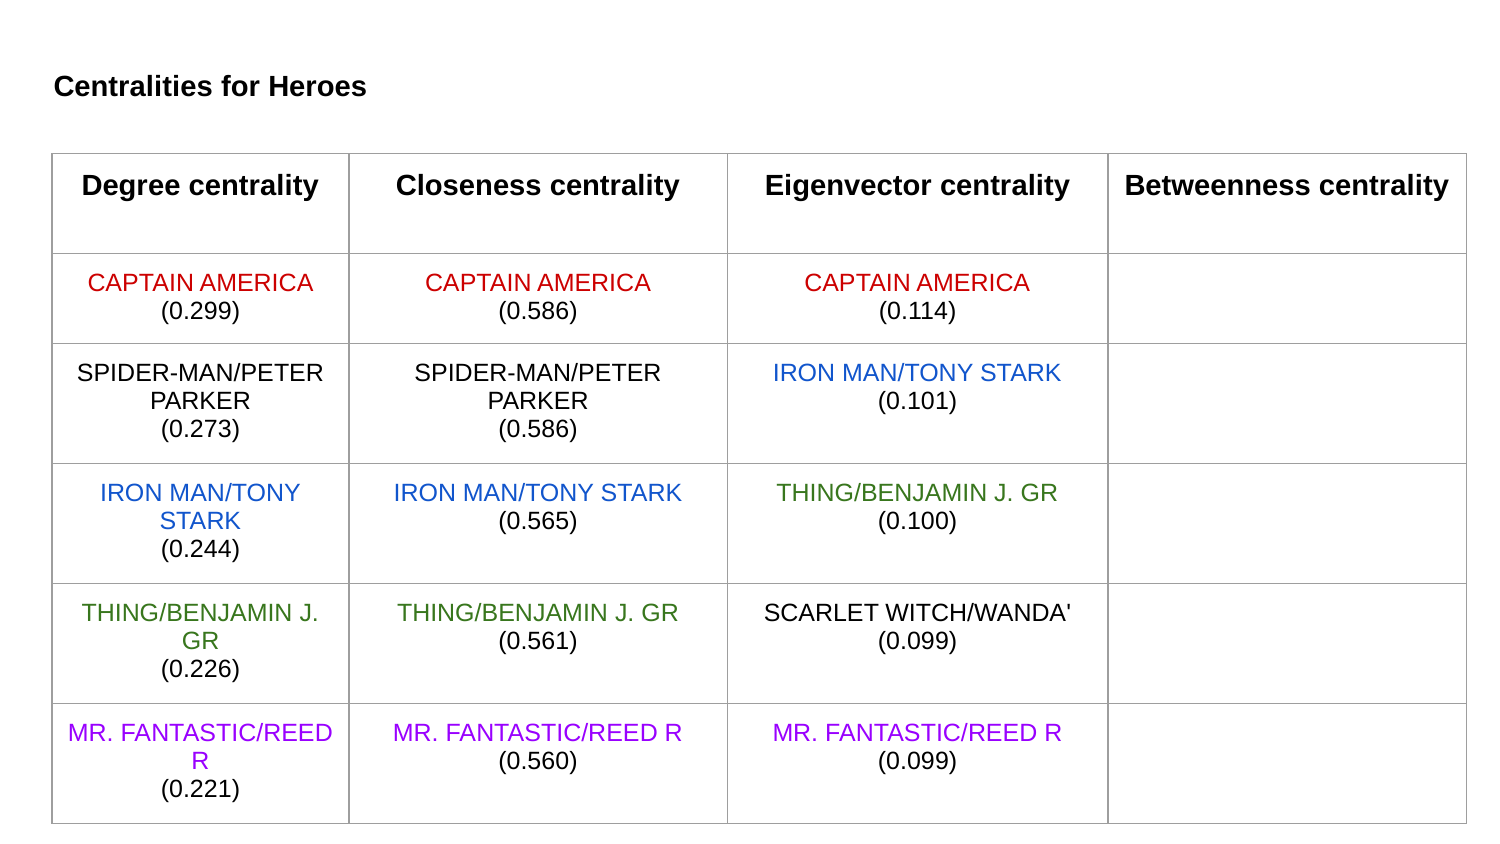

Centralities for Heroes
| Degree centrality | Closeness centrality | Eigenvector centrality | Betweenness centrality |
| --- | --- | --- | --- |
| CAPTAIN AMERICA (0.299) | CAPTAIN AMERICA (0.586) | CAPTAIN AMERICA (0.114) |  |
| SPIDER-MAN/PETER PARKER (0.273) | SPIDER-MAN/PETER PARKER (0.586) | IRON MAN/TONY STARK (0.101) |  |
| IRON MAN/TONY STARK (0.244) | IRON MAN/TONY STARK (0.565) | THING/BENJAMIN J. GR (0.100) |  |
| THING/BENJAMIN J. GR (0.226) | THING/BENJAMIN J. GR (0.561) | SCARLET WITCH/WANDA' (0.099) |  |
| MR. FANTASTIC/REED R (0.221) | MR. FANTASTIC/REED R (0.560) | MR. FANTASTIC/REED R (0.099) |  |